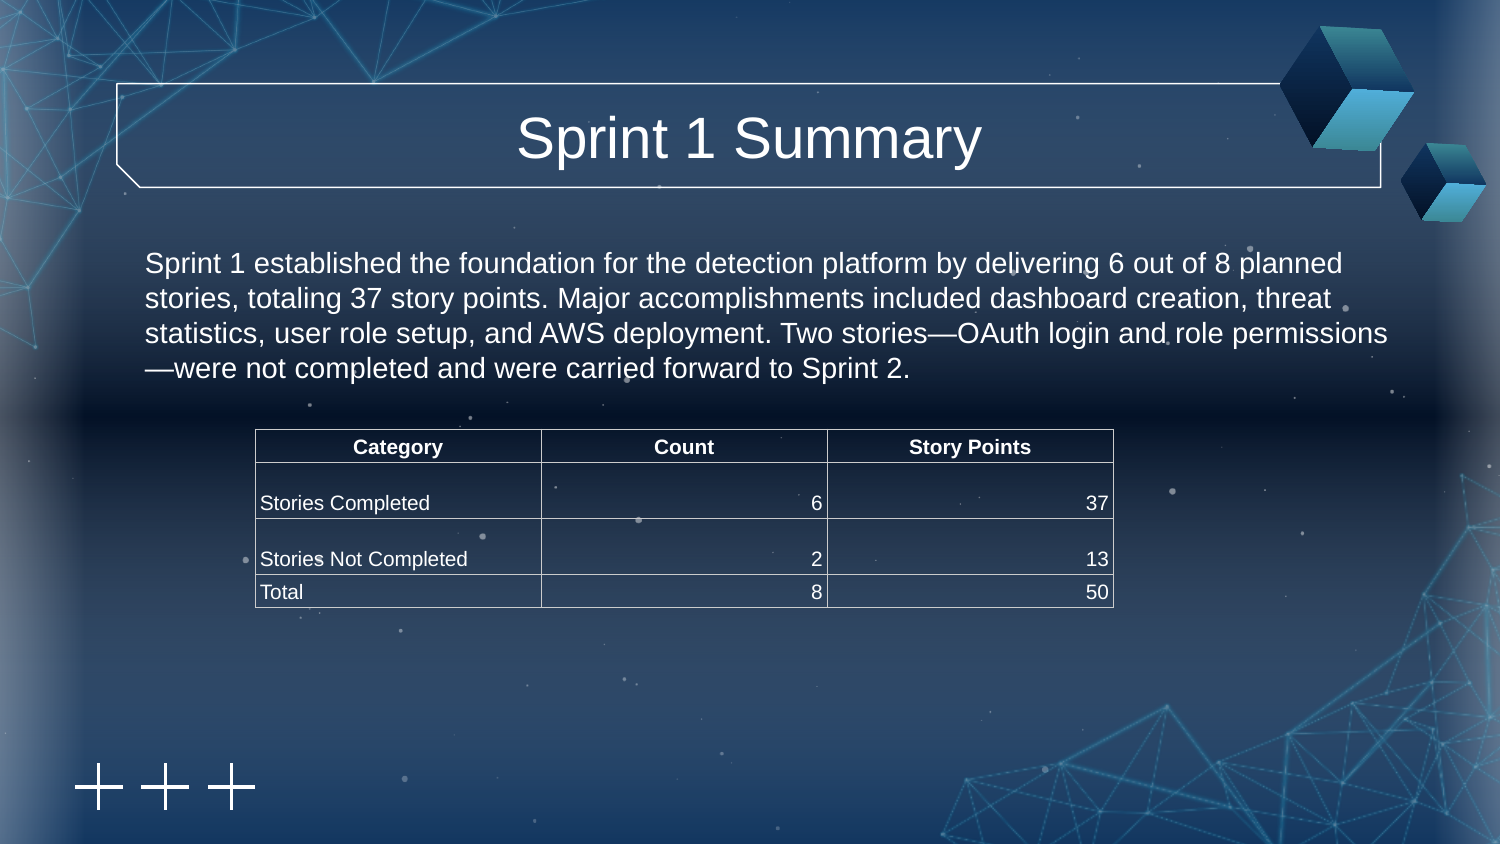

# Sprint 1 Summary

Sprint 1 established the foundation for the detection platform by delivering 6 out of 8 planned stories, totaling 37 story points. Major accomplishments included dashboard creation, threat statistics, user role setup, and AWS deployment. Two stories—OAuth login and role permissions—were not completed and were carried forward to Sprint 2.
| Category | Count | Story Points |
| --- | --- | --- |
| Stories Completed | 6 | 37 |
| Stories Not Completed | 2 | 13 |
| Total | 8 | 50 |